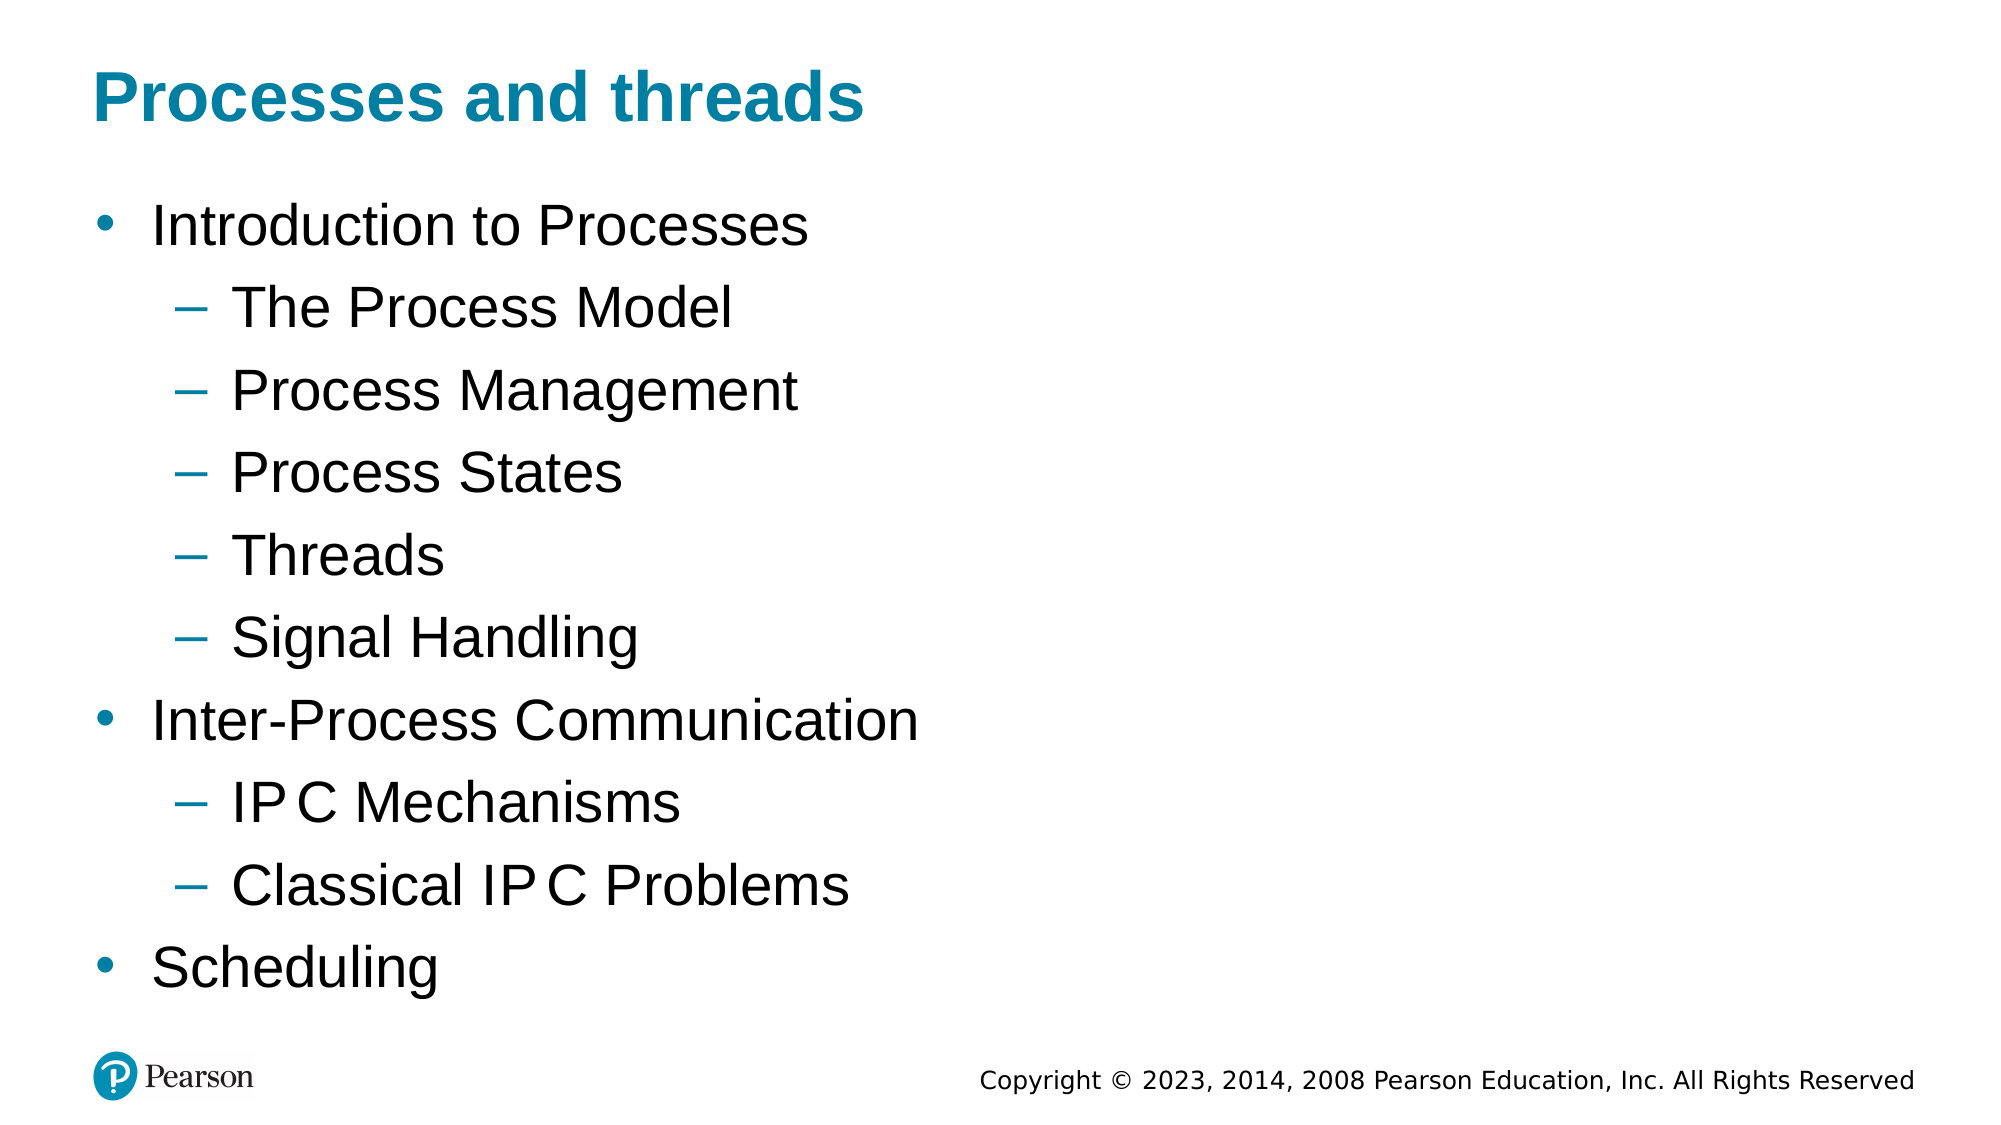

# Processes and threads
Introduction to Processes
The Process Model
Process Management
Process States
Threads
Signal Handling
Inter-Process Communication
I P C Mechanisms
Classical I P C Problems
Scheduling